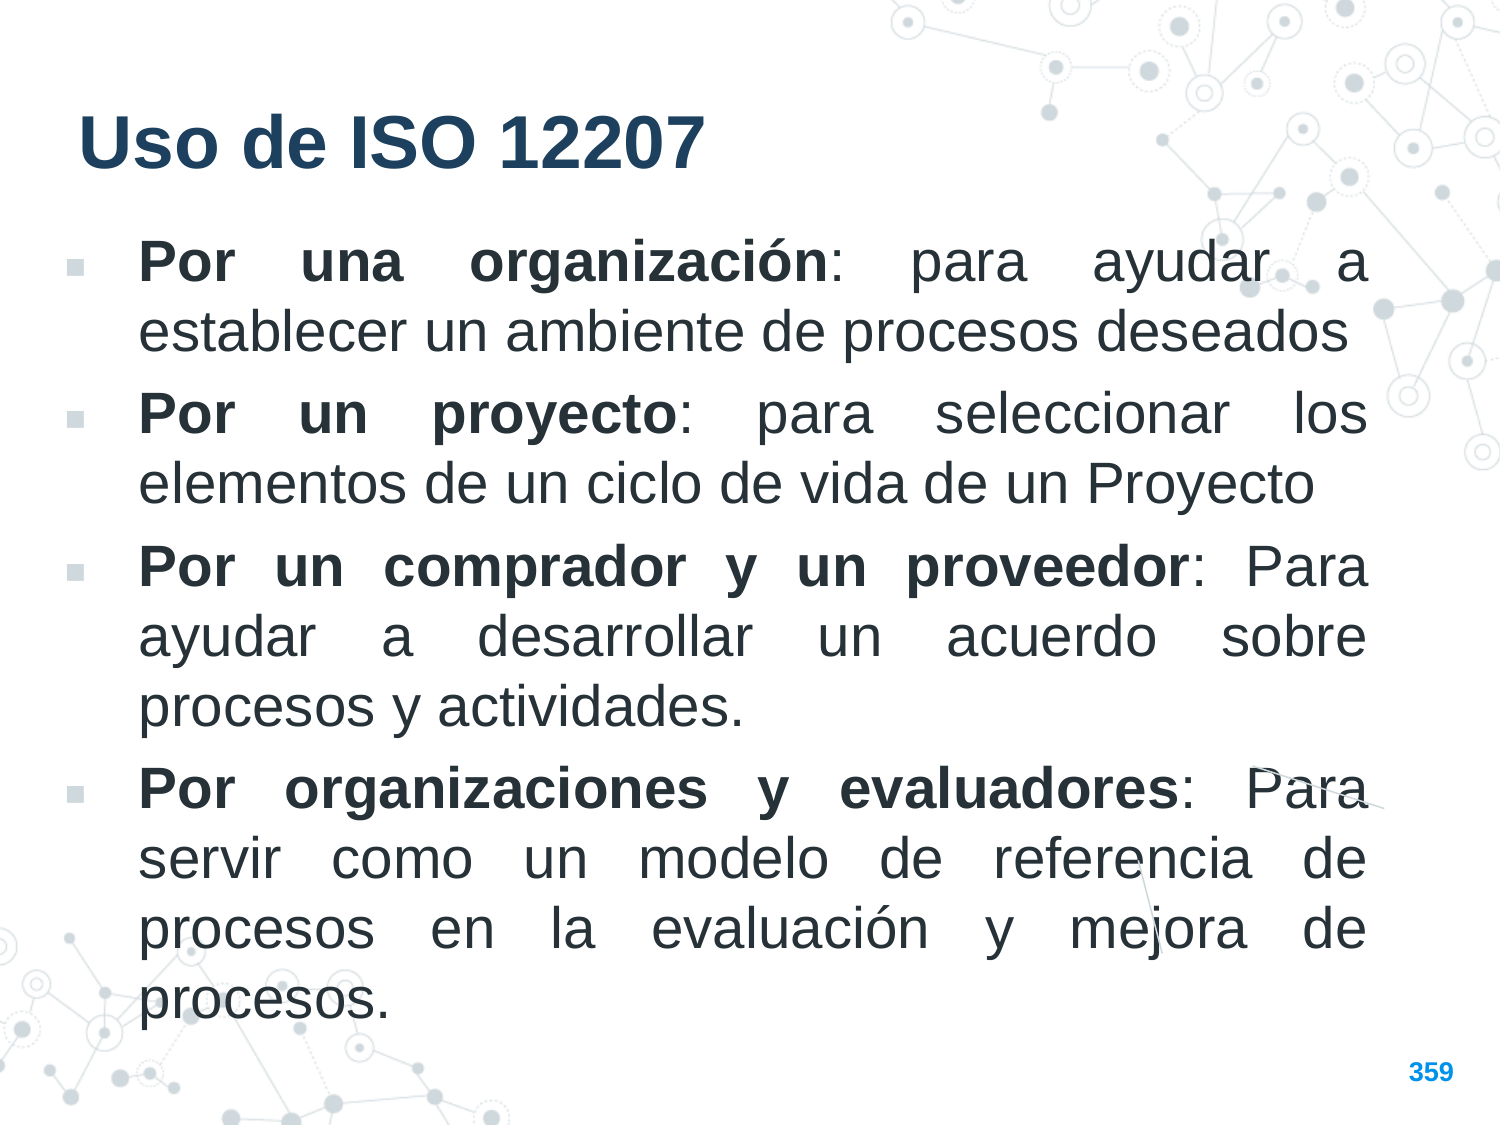

Uso de ISO 12207
Por una organización: para ayudar a establecer un ambiente de procesos deseados
Por un proyecto: para seleccionar los elementos de un ciclo de vida de un Proyecto
Por un comprador y un proveedor: Para ayudar a desarrollar un acuerdo sobre procesos y actividades.
Por organizaciones y evaluadores: Para servir como un modelo de referencia de procesos en la evaluación y mejora de procesos.

359